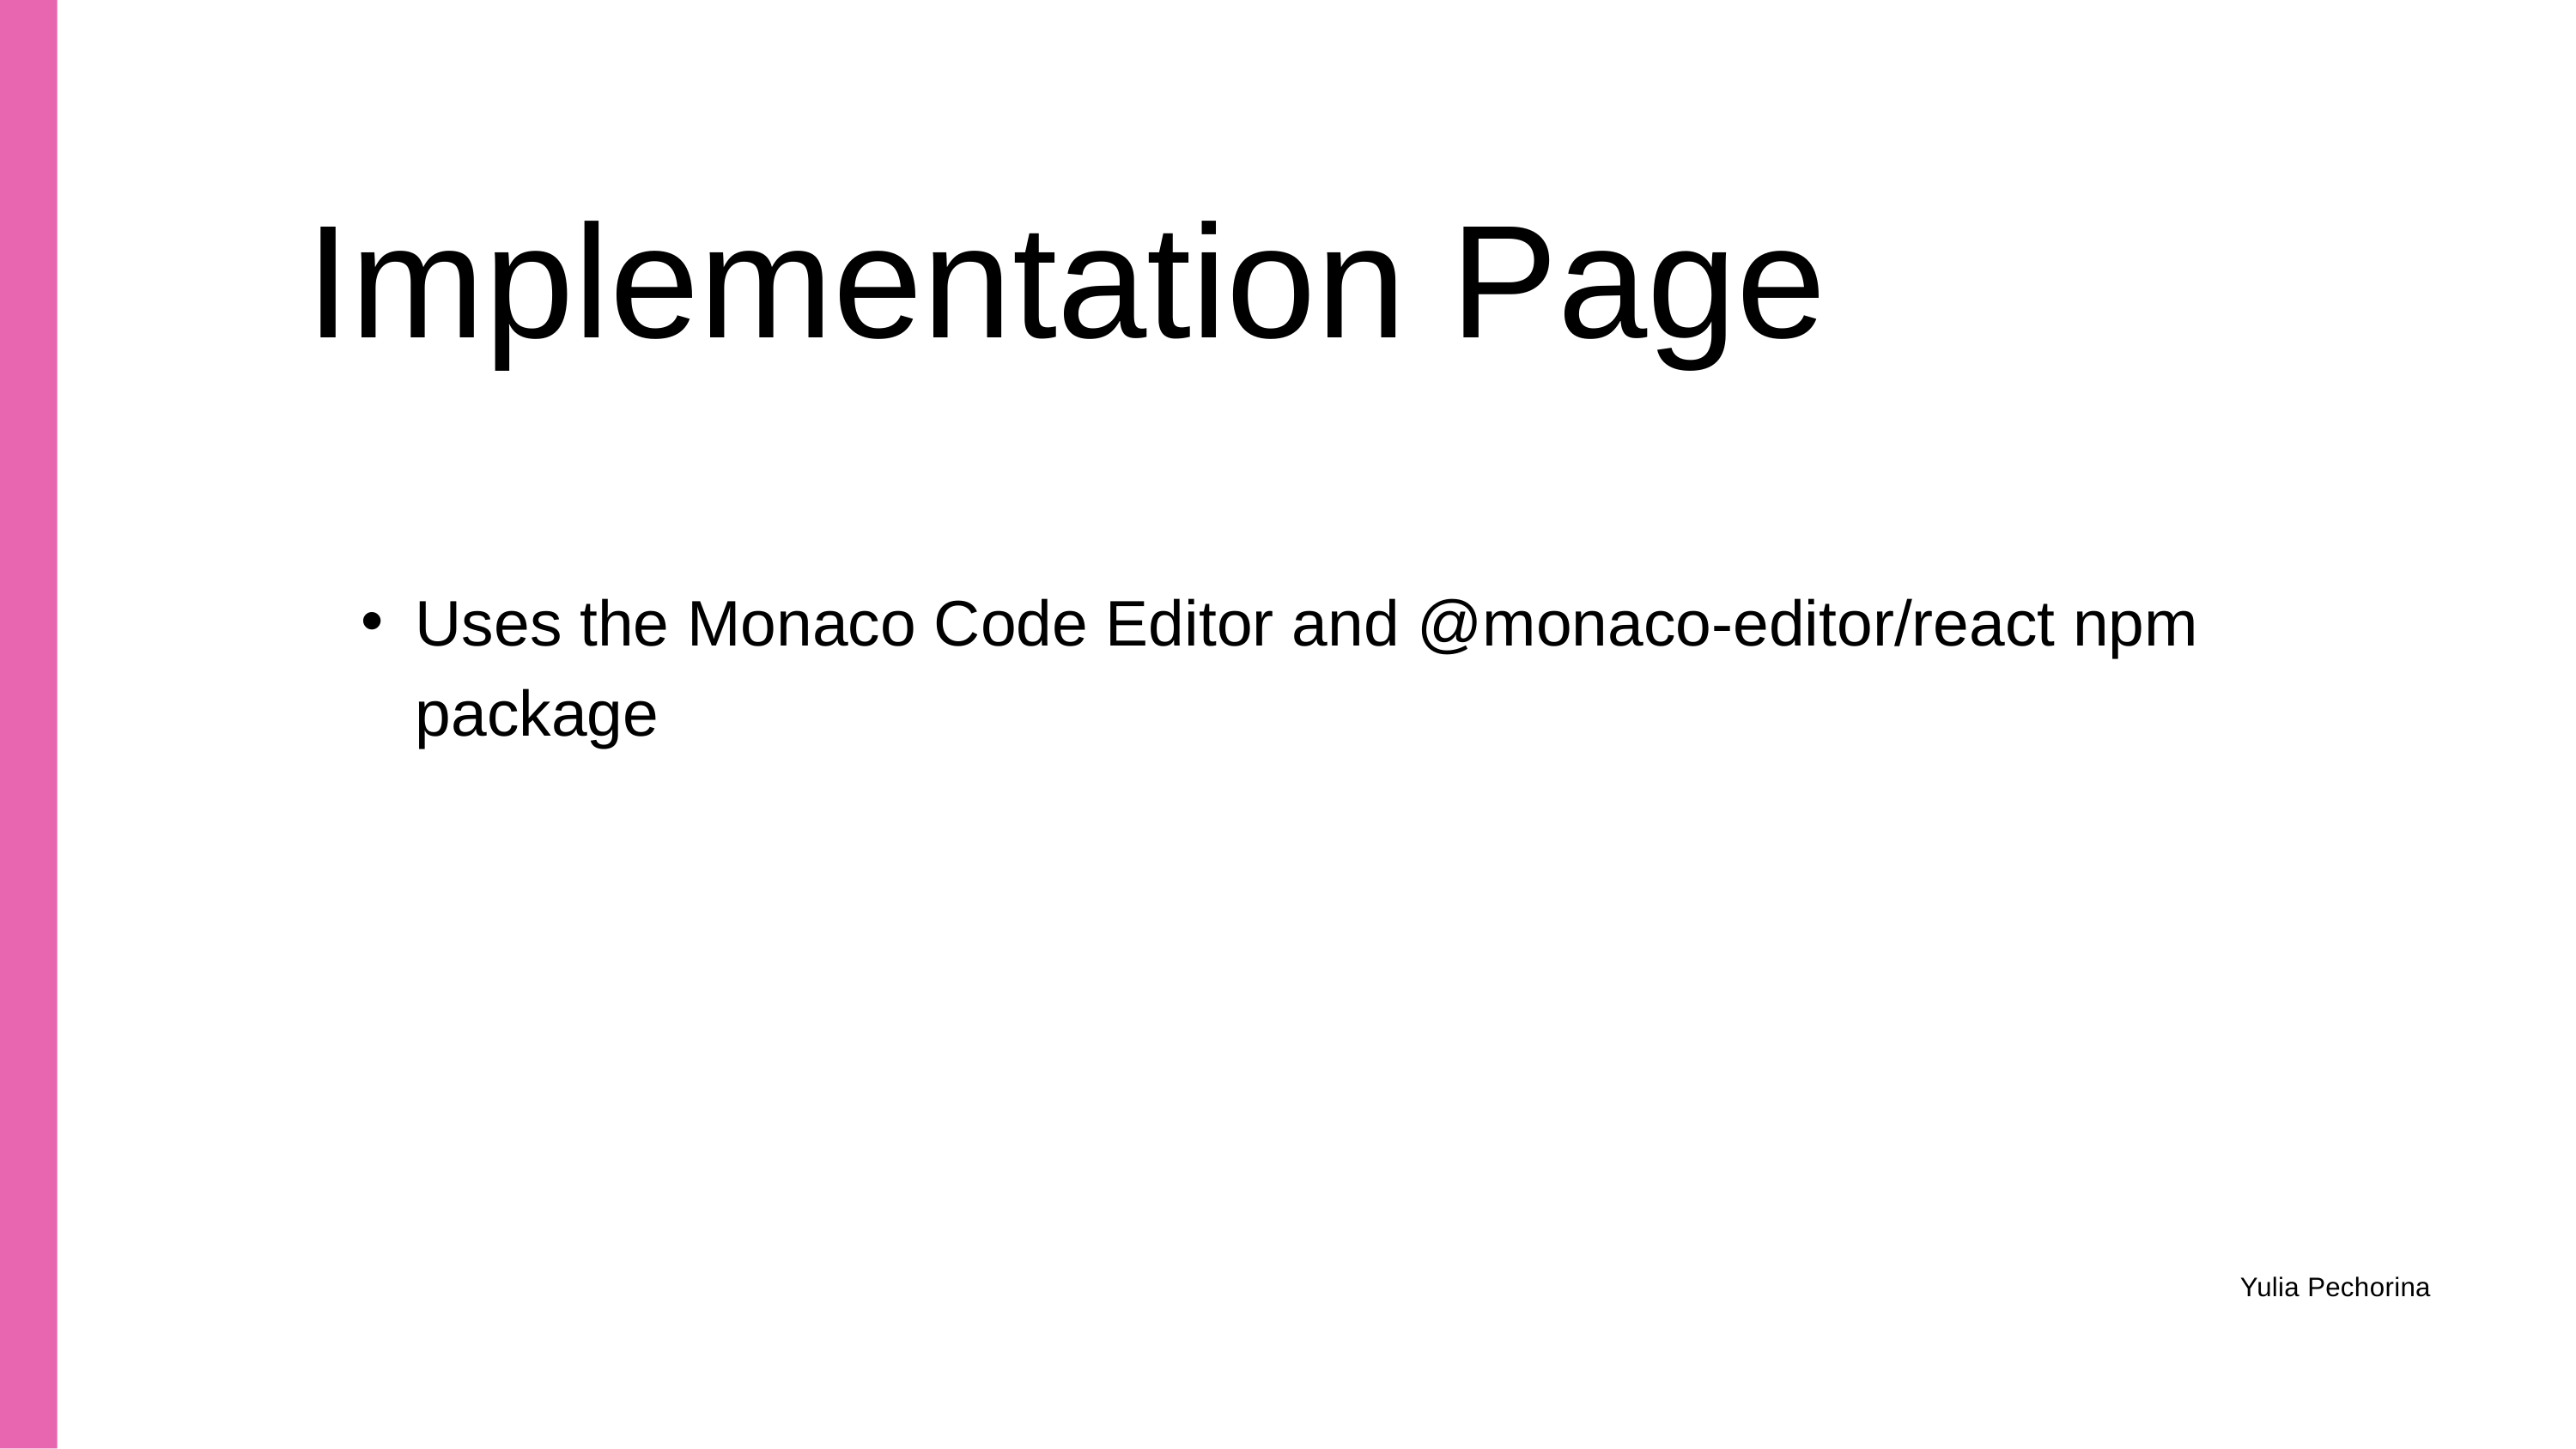

Implementation Page
Uses the Monaco Code Editor and @monaco-editor/react npm package
Yulia Pechorina